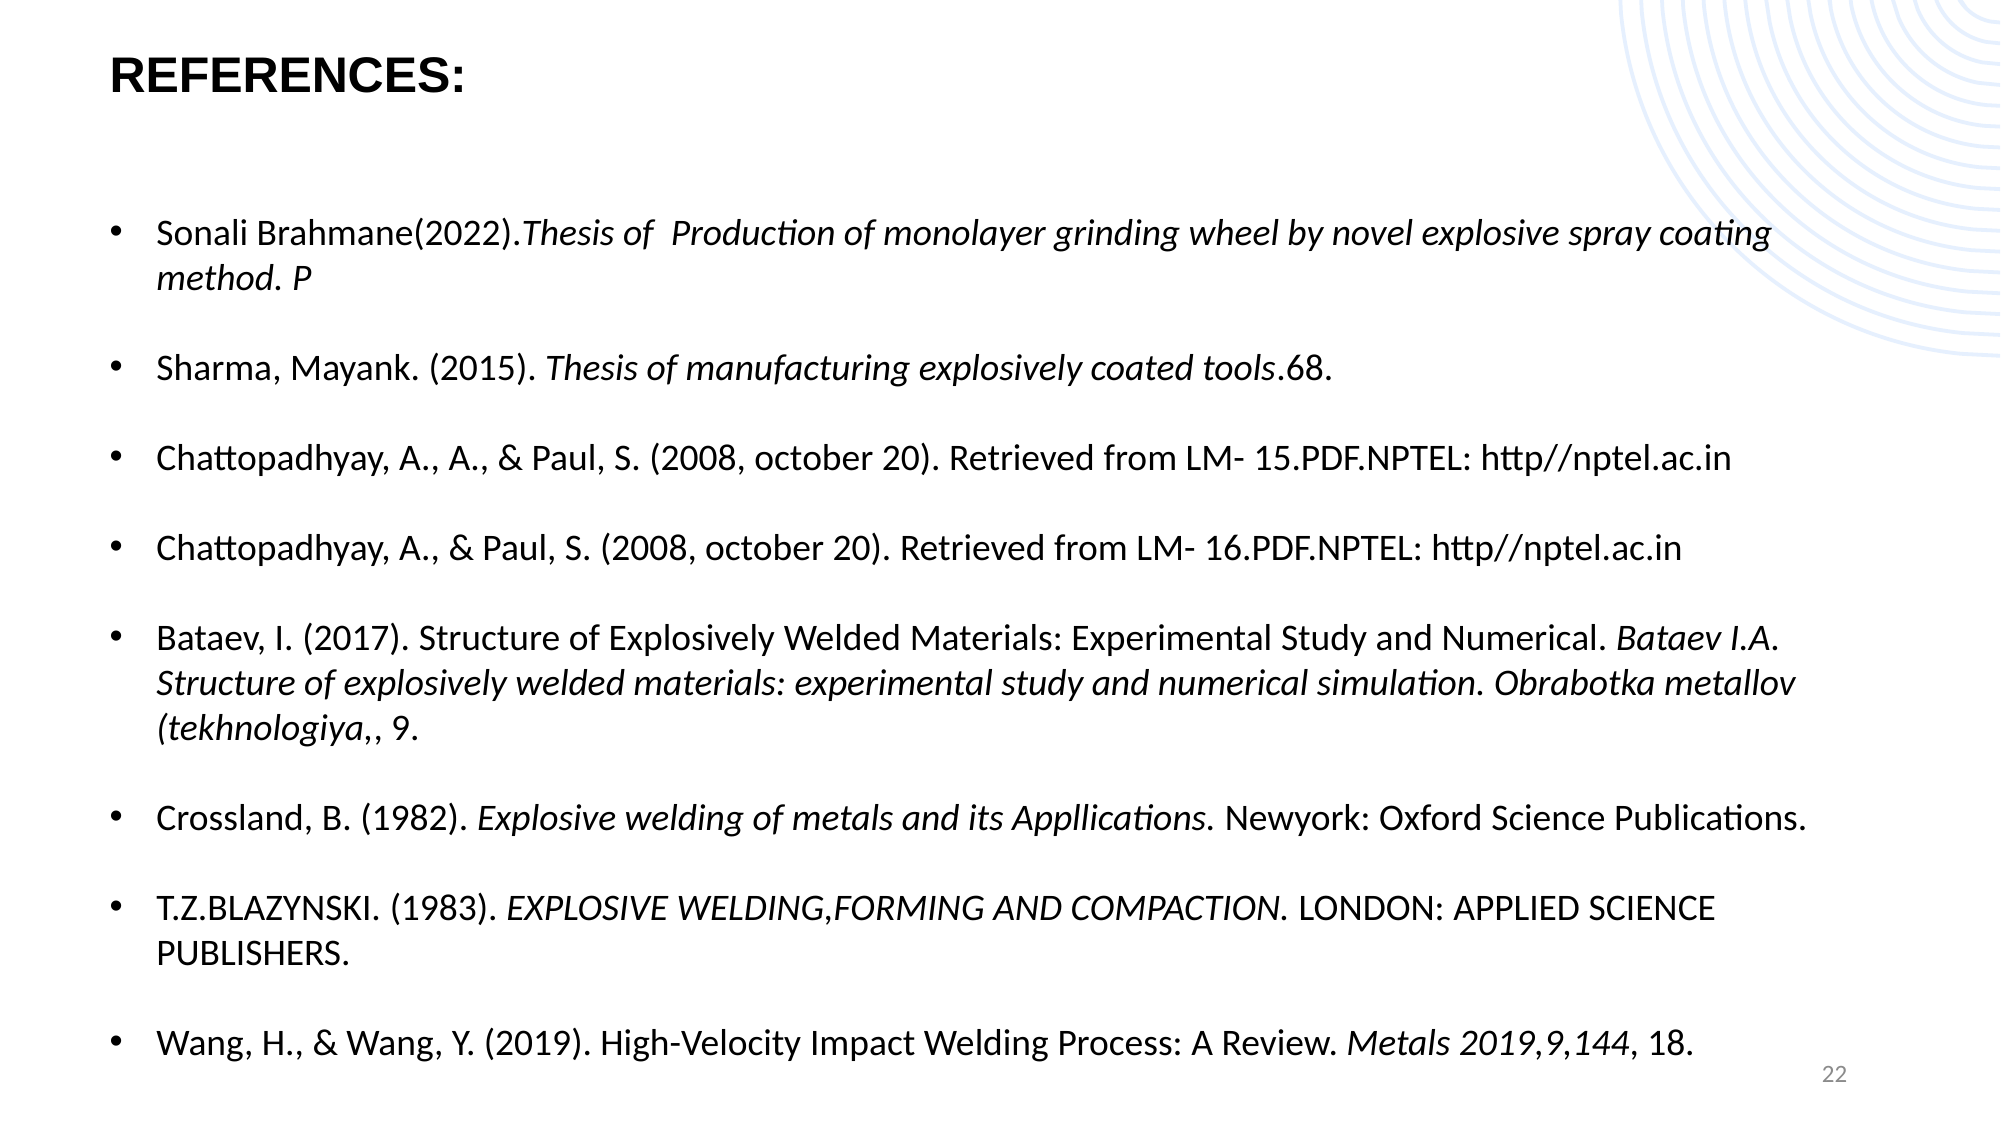

REFERENCES:

Sonali Brahmane(2022).Thesis of  Production of monolayer grinding wheel by novel explosive spray coating method. P

Sharma, Mayank. (2015). Thesis of manufacturing explosively coated tools.68.

Chattopadhyay, A., A., & Paul, S. (2008, october 20). Retrieved from LM- 15.PDF.NPTEL: http//nptel.ac.in

Chattopadhyay, A., & Paul, S. (2008, october 20). Retrieved from LM- 16.PDF.NPTEL: http//nptel.ac.in

Bataev, I. (2017). Structure of Explosively Welded Materials: Experimental Study and Numerical. Bataev I.A. Structure of explosively welded materials: experimental study and numerical simulation. Obrabotka metallov (tekhnologiya,, 9.

Crossland, B. (1982). Explosive welding of metals and its Appllications. Newyork: Oxford Science Publications.

T.Z.BLAZYNSKI. (1983). EXPLOSIVE WELDING,FORMING AND COMPACTION. LONDON: APPLIED SCIENCE PUBLISHERS.

Wang, H., & Wang, Y. (2019). High-Velocity Impact Welding Process: A Review. Metals 2019,9,144, 18.

22